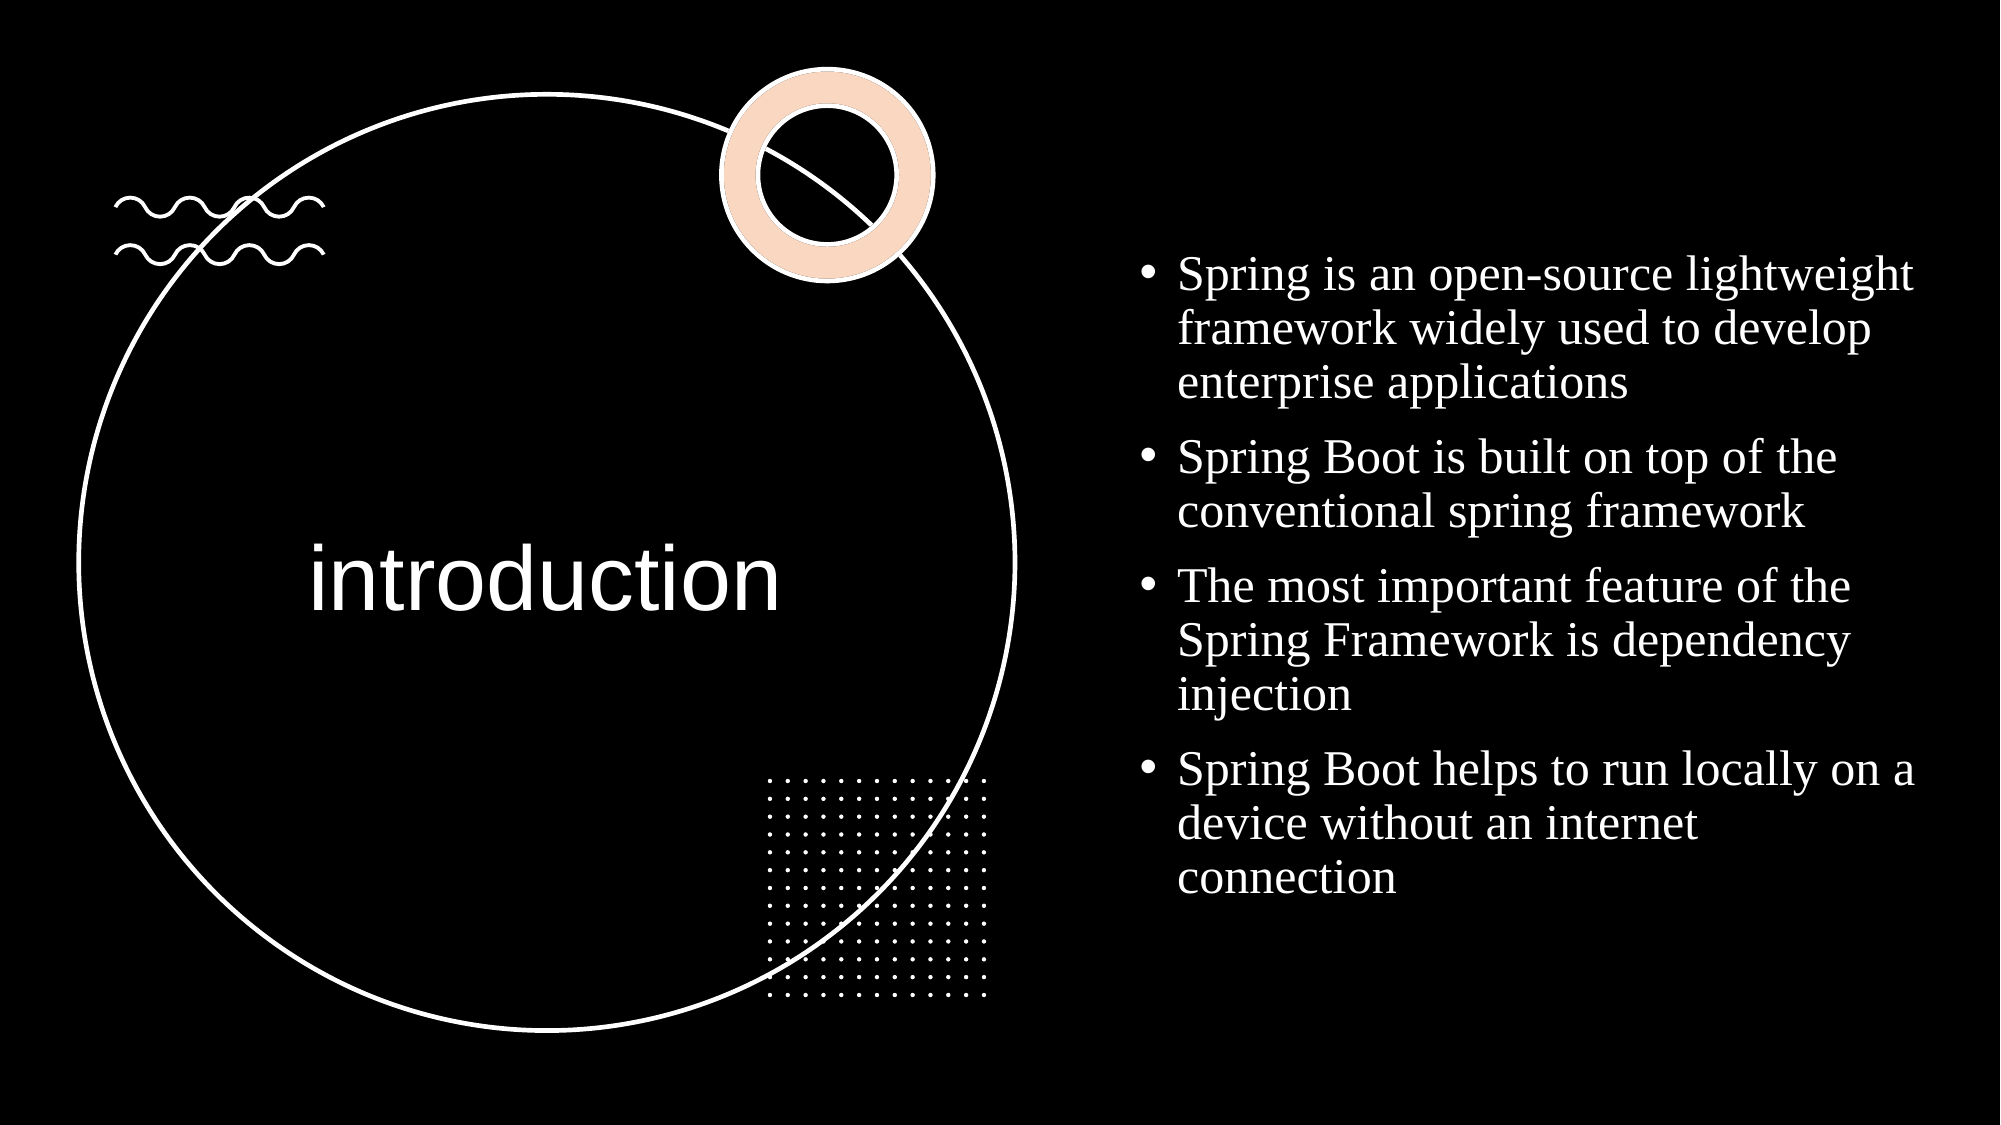

Spring is an open-source lightweight framework widely used to develop enterprise applications
Spring Boot is built on top of the conventional spring framework
The most important feature of the Spring Framework is dependency injection
Spring Boot helps to run locally on a device without an internet connection
# introduction